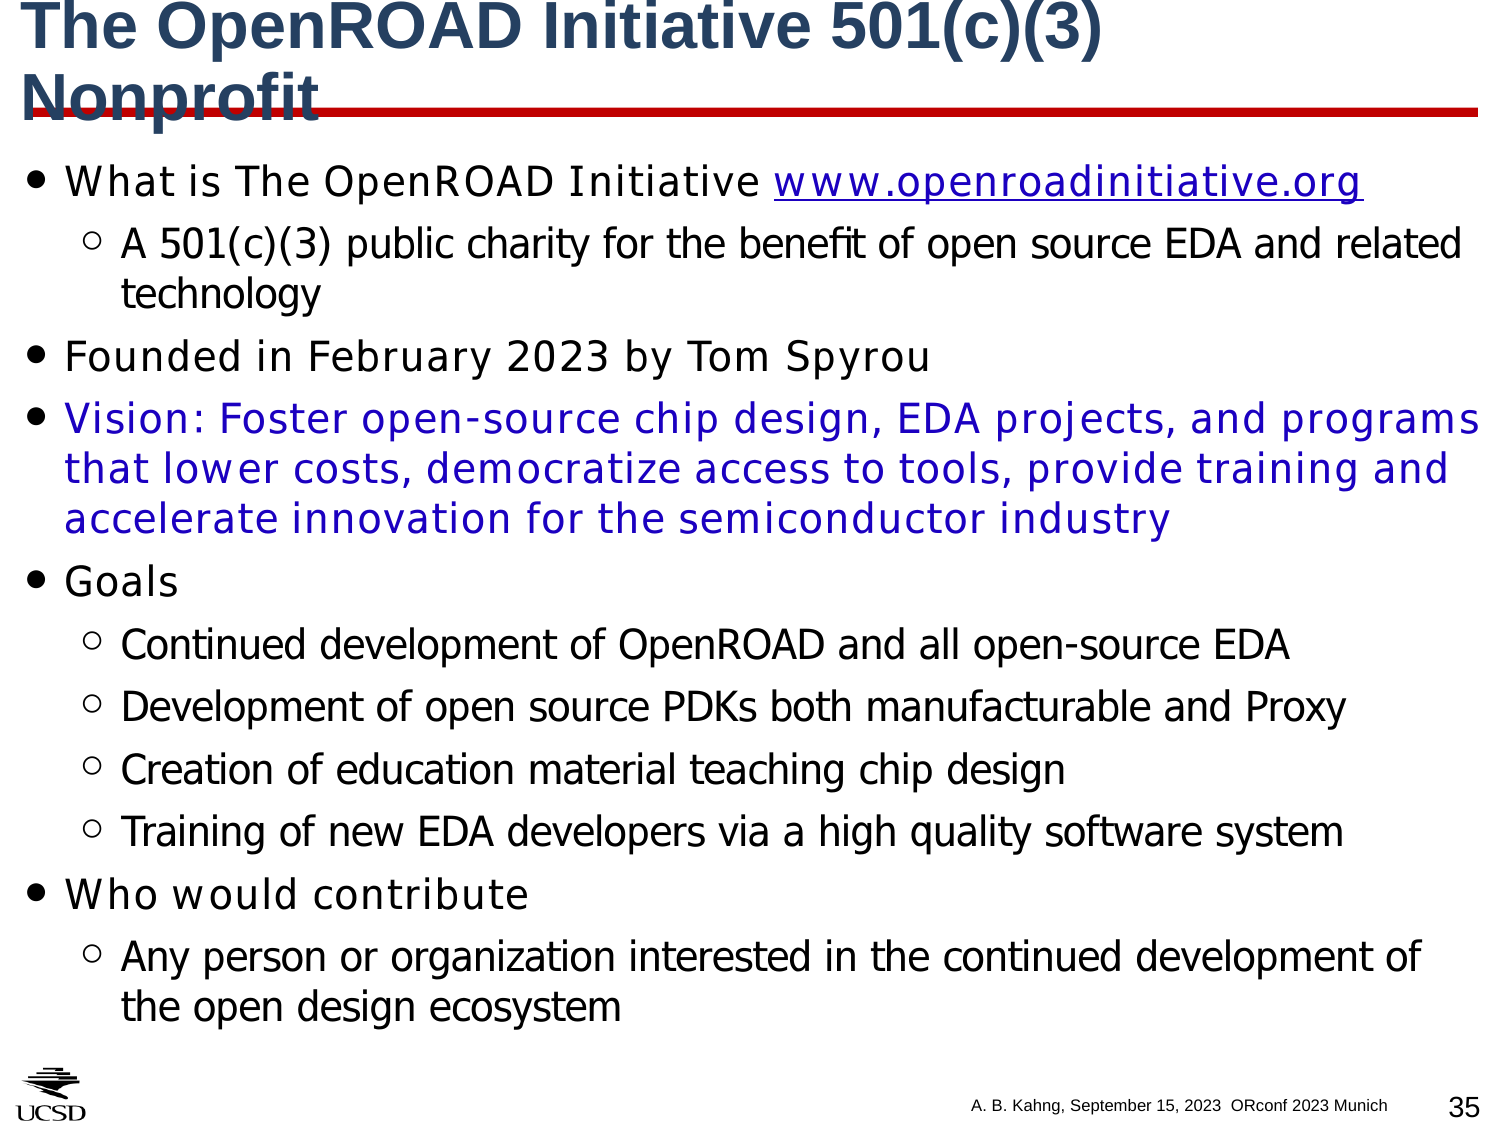

# The OpenROAD Initiative 501(c)(3) Nonprofit
What is The OpenROAD Initiative www.openroadinitiative.org
A 501(c)(3) public charity for the benefit of open source EDA and related technology
Founded in February 2023 by Tom Spyrou
Vision: Foster open-source chip design, EDA projects, and programs that lower costs, democratize access to tools, provide training and accelerate innovation for the semiconductor industry
Goals
Continued development of OpenROAD and all open-source EDA
Development of open source PDKs both manufacturable and Proxy
Creation of education material teaching chip design
Training of new EDA developers via a high quality software system
Who would contribute
Any person or organization interested in the continued development of the open design ecosystem